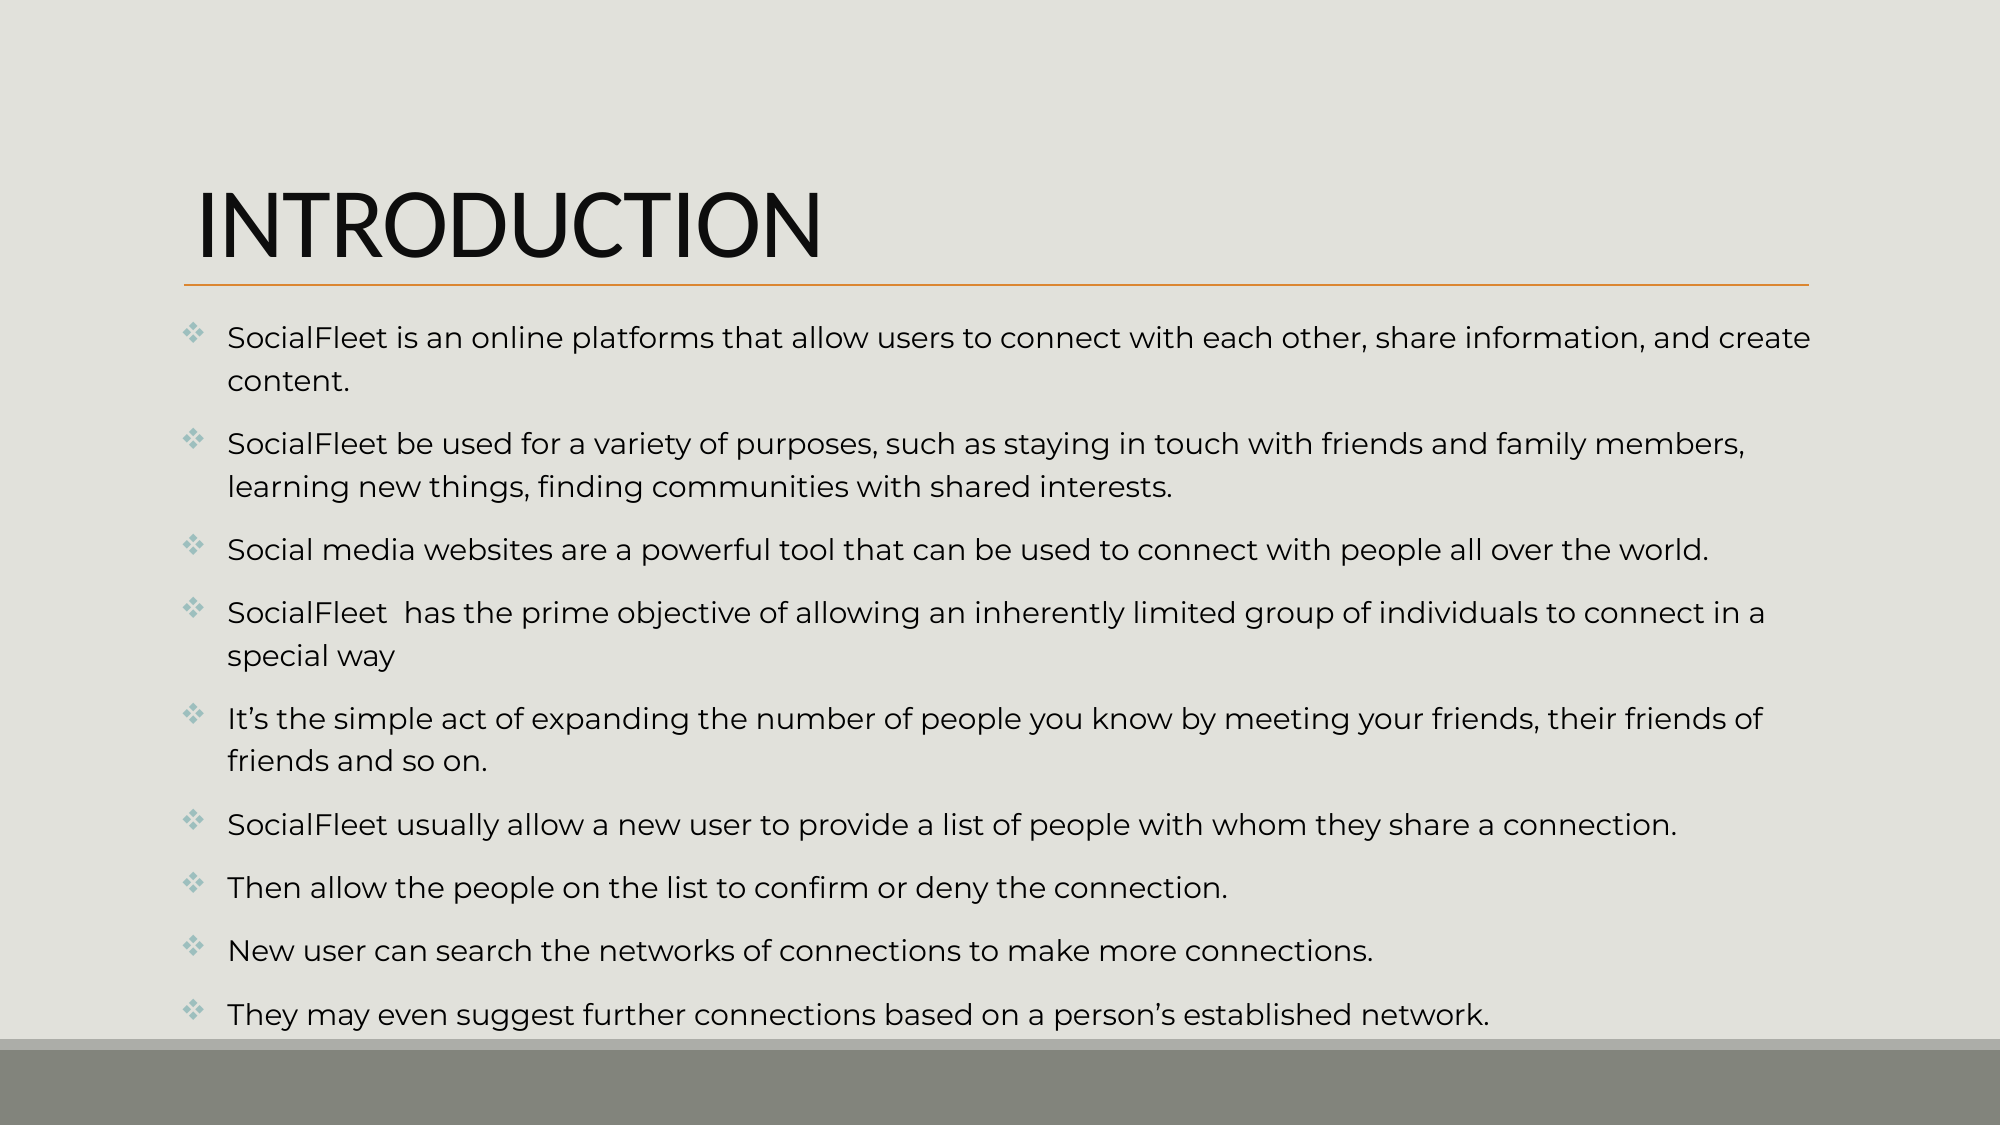

# INTRODUCTION
SocialFleet is an online platforms that allow users to connect with each other, share information, and create content.
SocialFleet be used for a variety of purposes, such as staying in touch with friends and family members, learning new things, finding communities with shared interests.
Social media websites are a powerful tool that can be used to connect with people all over the world.
SocialFleet  has the prime objective of allowing an inherently limited group of individuals to connect in a special way
It’s the simple act of expanding the number of people you know by meeting your friends, their friends of friends and so on.
SocialFleet usually allow a new user to provide a list of people with whom they share a connection.
Then allow the people on the list to confirm or deny the connection.
New user can search the networks of connections to make more connections.
They may even suggest further connections based on a person’s established network.